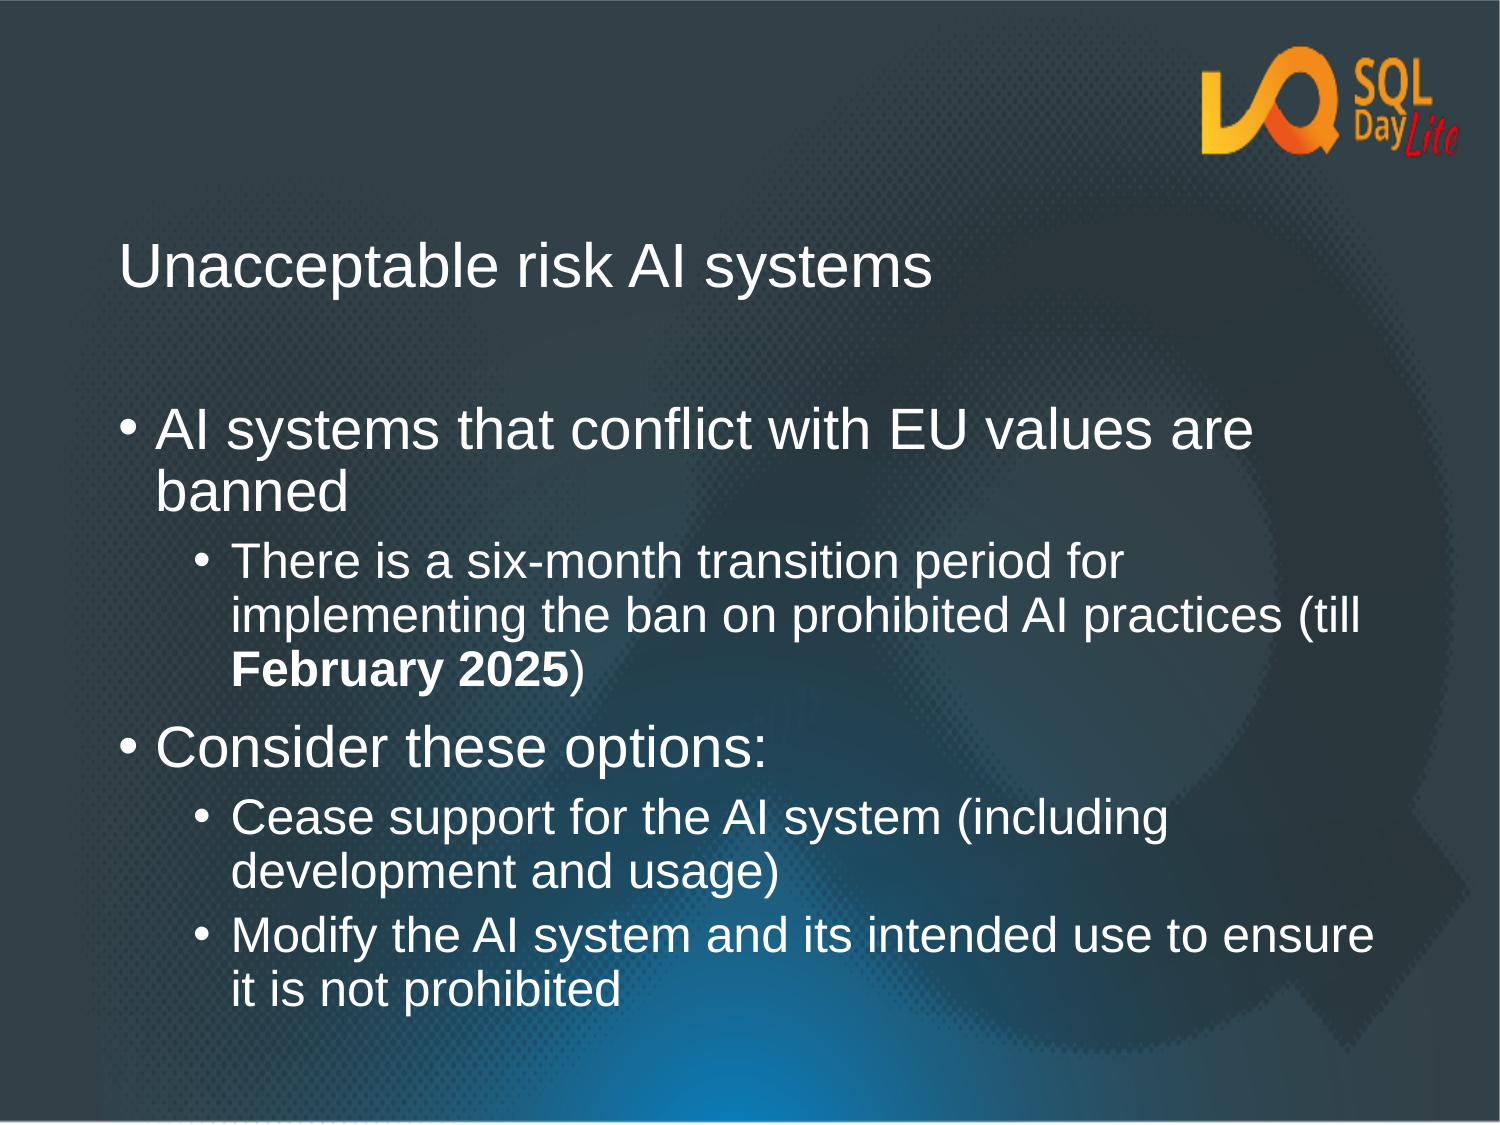

# Unacceptable risk AI systems
AI systems that conflict with EU values are banned
There is a six-month transition period for implementing the ban on prohibited AI practices (till February 2025)
Consider these options:
Cease support for the AI system (including development and usage)
Modify the AI system and its intended use to ensure it is not prohibited